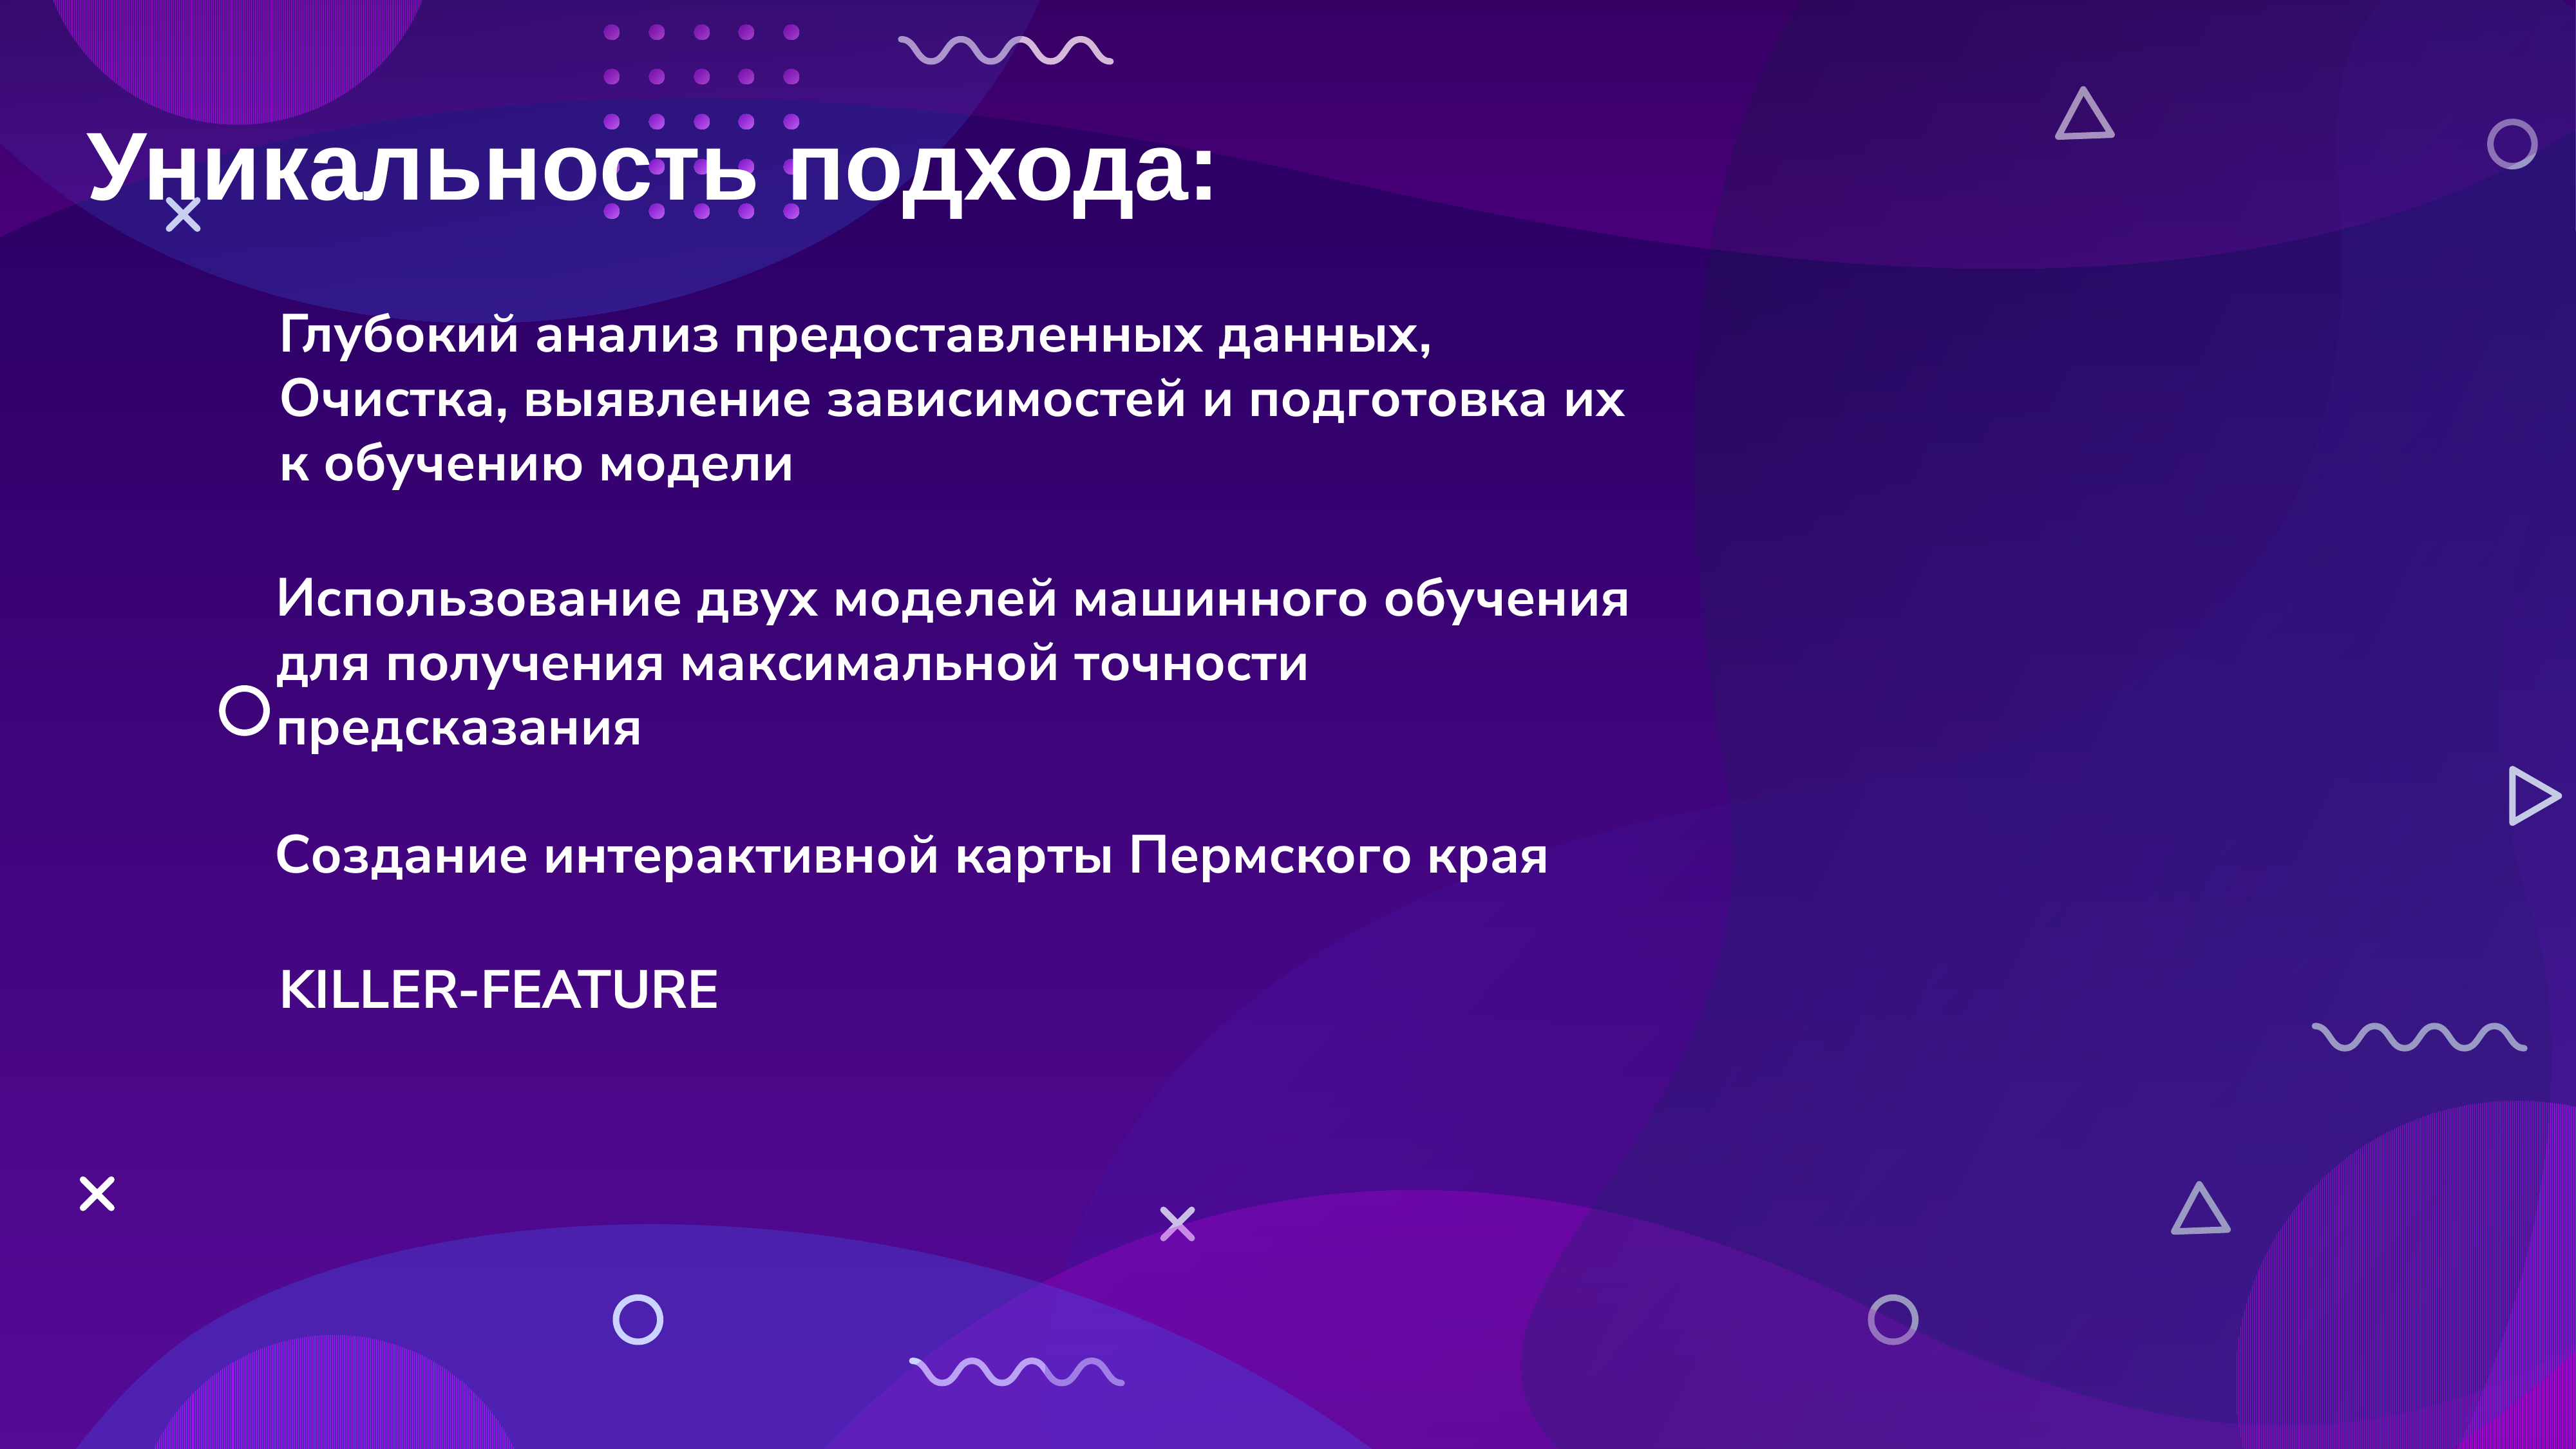

Уникальность подхода:
Глубокий анализ предоставленных данных,
Очистка, выявление зависимостей и подготовка их к обучению модели
Использование двух моделей машинного обучения для получения максимальной точности предсказания
Создание интерактивной карты Пермского края
KILLER-FEATURE